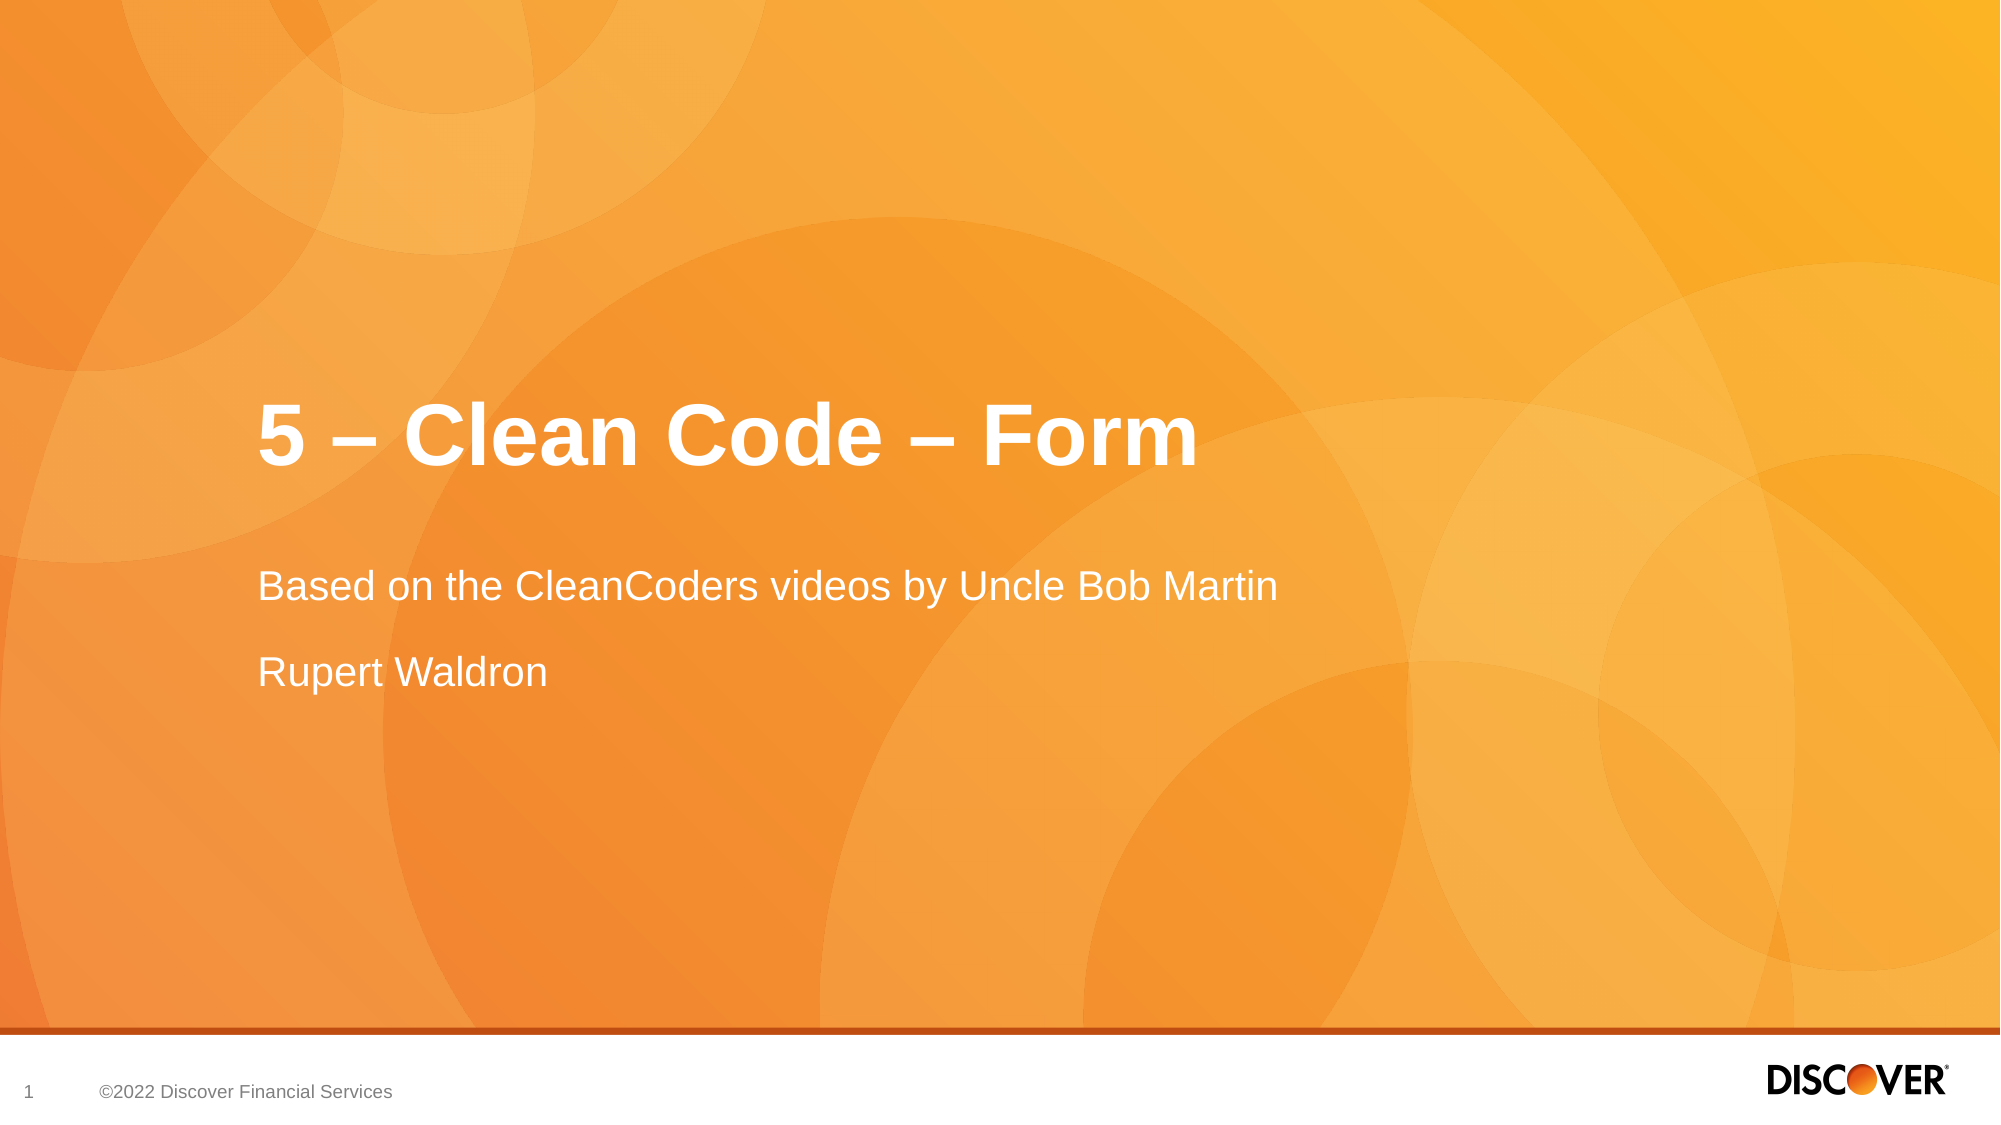

# 5 – Clean Code – Form
Based on the CleanCoders videos by Uncle Bob Martin
Rupert Waldron